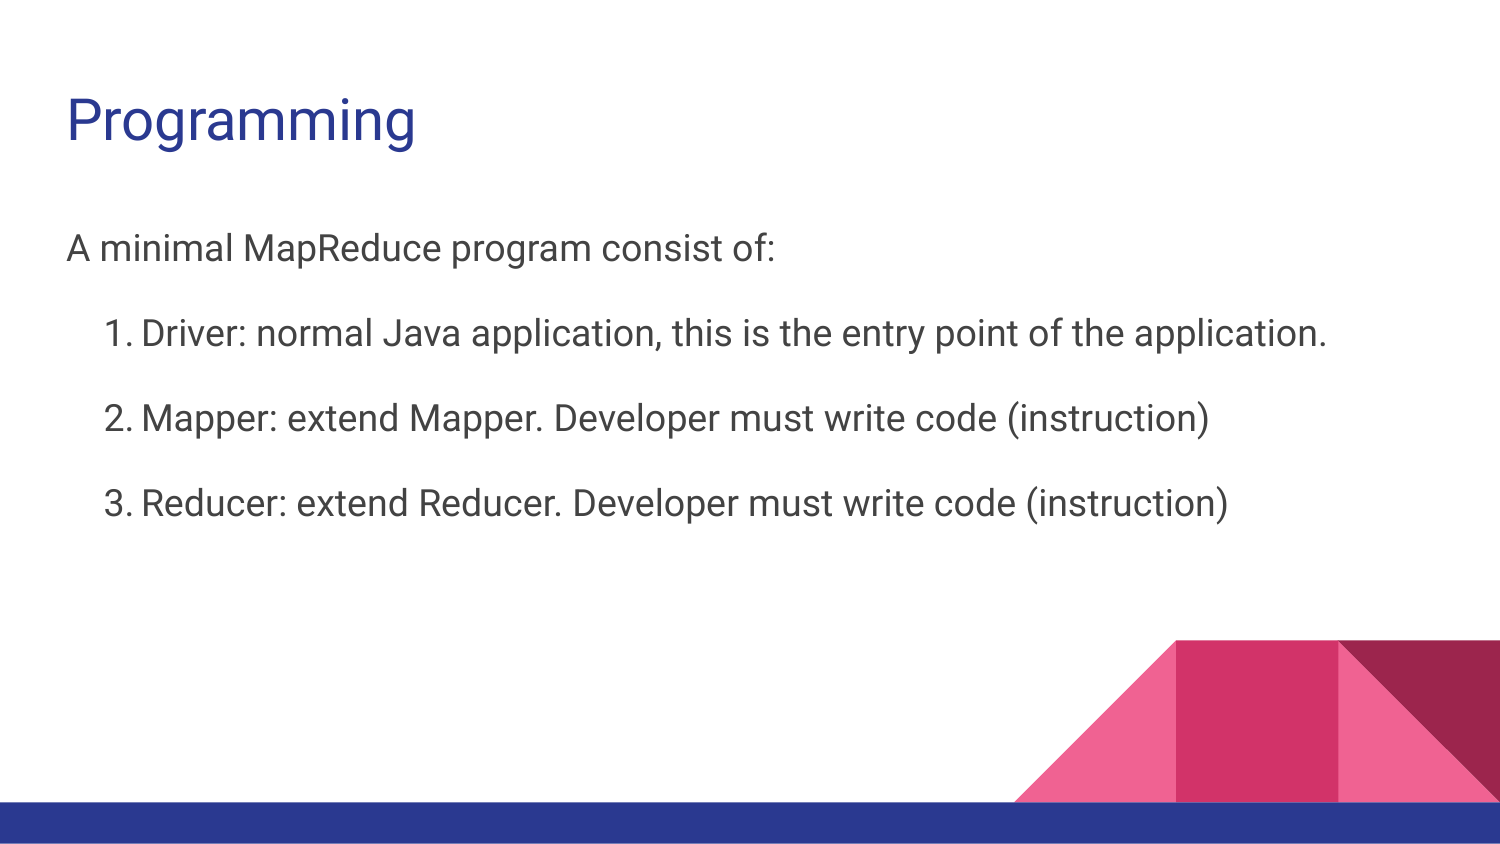

# Programming
A minimal MapReduce program consist of:
Driver: normal Java application, this is the entry point of the application.
Mapper: extend Mapper. Developer must write code (instruction)
Reducer: extend Reducer. Developer must write code (instruction)